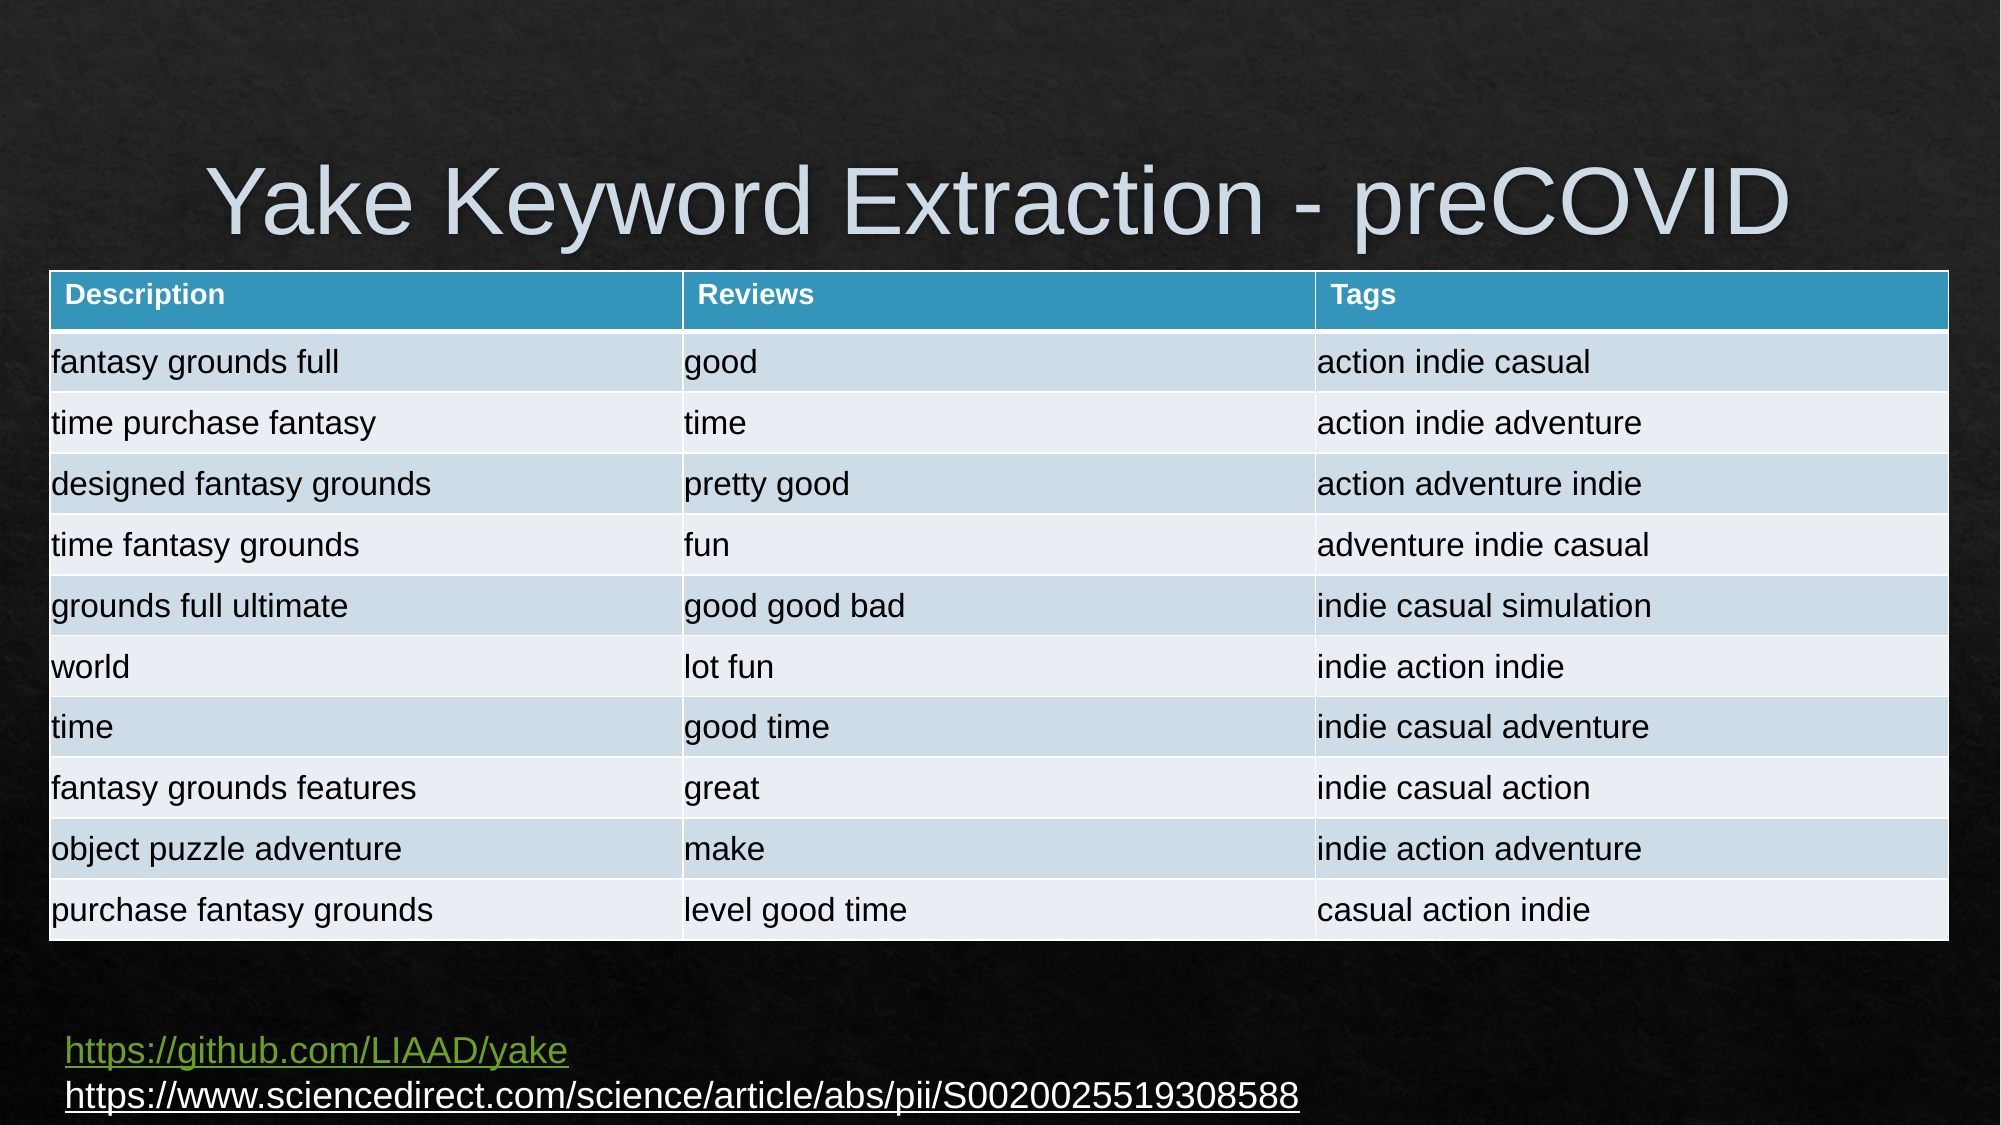

# Yake Keyword Extraction - preCOVID
| Description | Reviews | Tags |
| --- | --- | --- |
| fantasy grounds full | good | action indie casual |
| time purchase fantasy | time | action indie adventure |
| designed fantasy grounds | pretty good | action adventure indie |
| time fantasy grounds | fun | adventure indie casual |
| grounds full ultimate | good good bad | indie casual simulation |
| world | lot fun | indie action indie |
| time | good time | indie casual adventure |
| fantasy grounds features | great | indie casual action |
| object puzzle adventure | make | indie action adventure |
| purchase fantasy grounds | level good time | casual action indie |

https://github.com/LIAAD/yake
https://www.sciencedirect.com/science/article/abs/pii/S0020025519308588